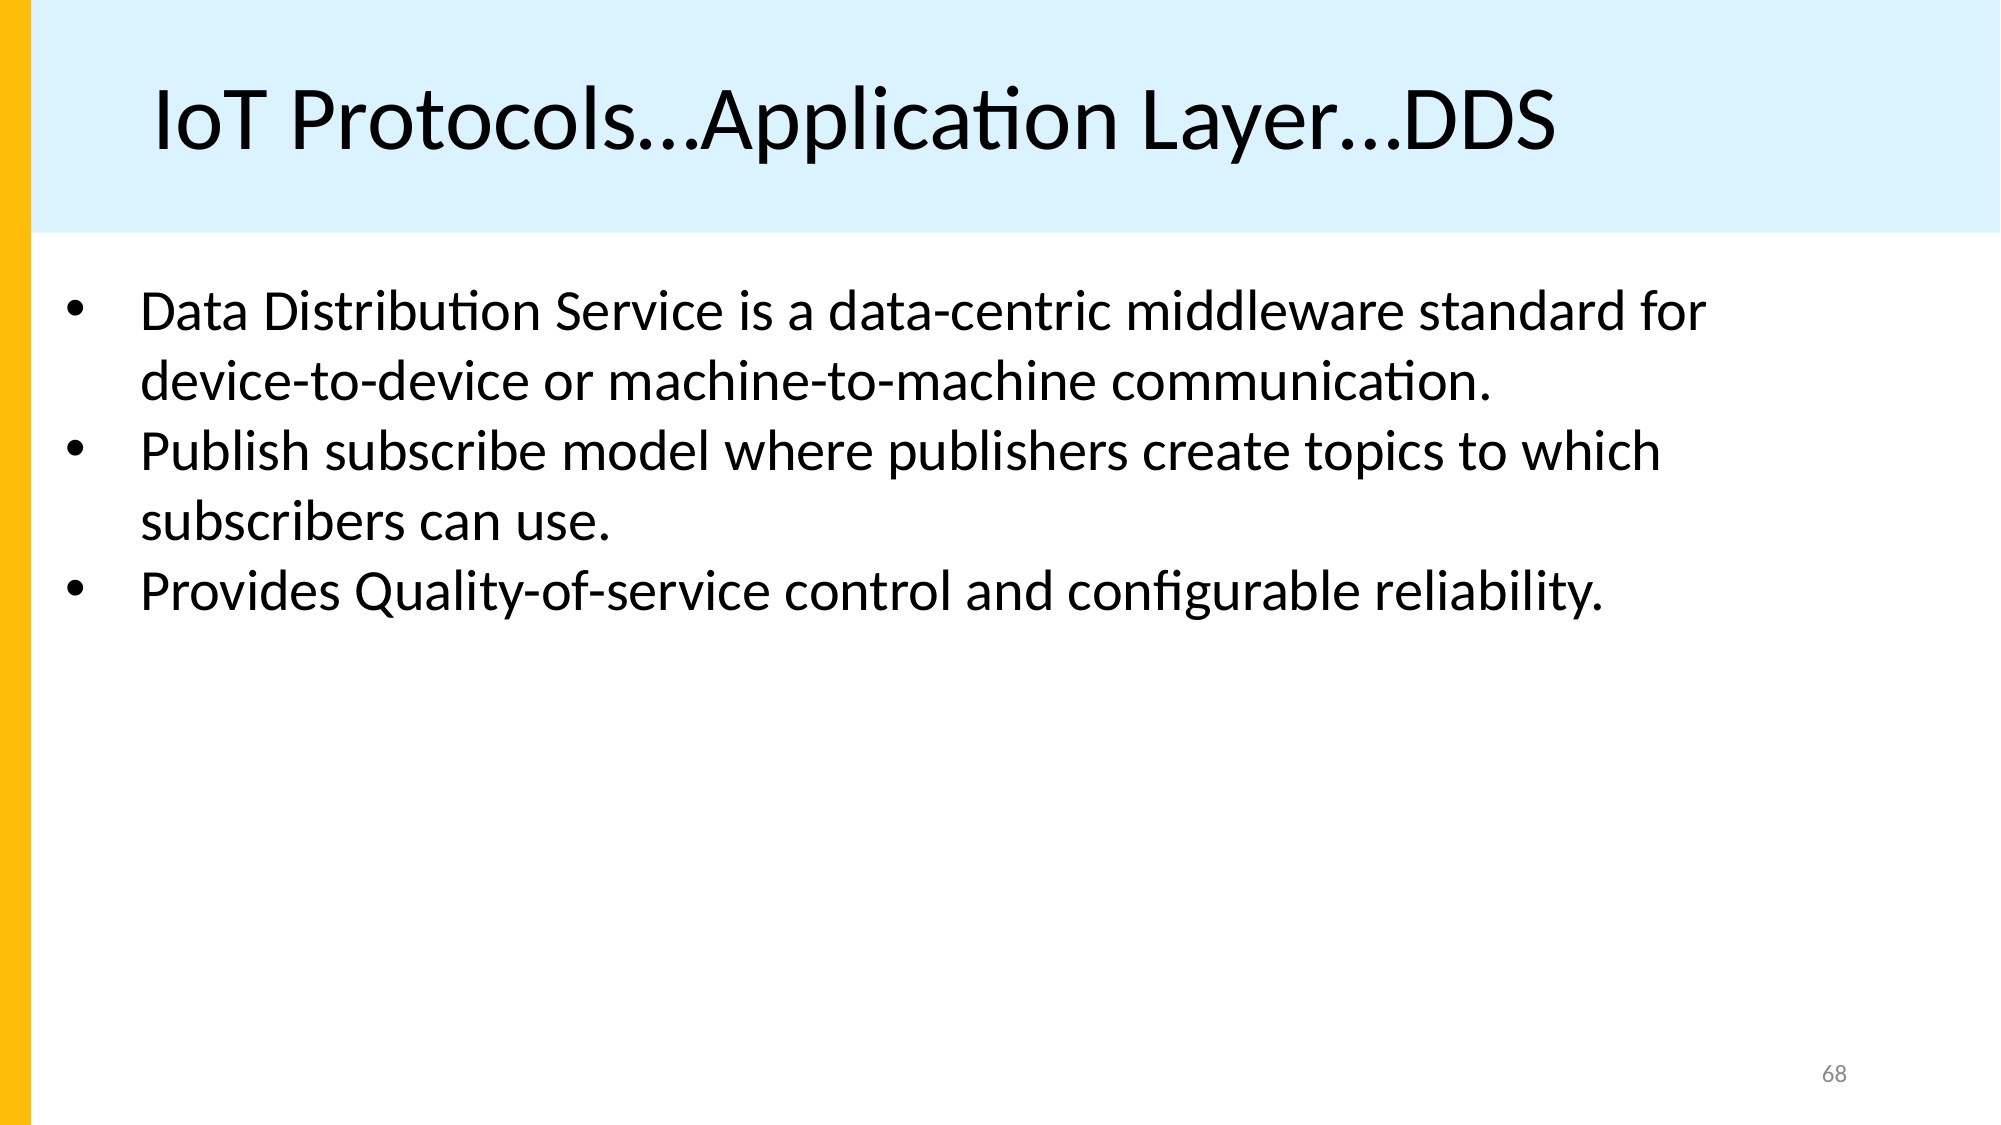

# IoT Protocols…Application Layer…DDS
Data Distribution Service is a data-centric middleware standard for device-to-device or machine-to-machine communication.
Publish subscribe model where publishers create topics to which subscribers can use.
Provides Quality-of-service control and configurable reliability.
68